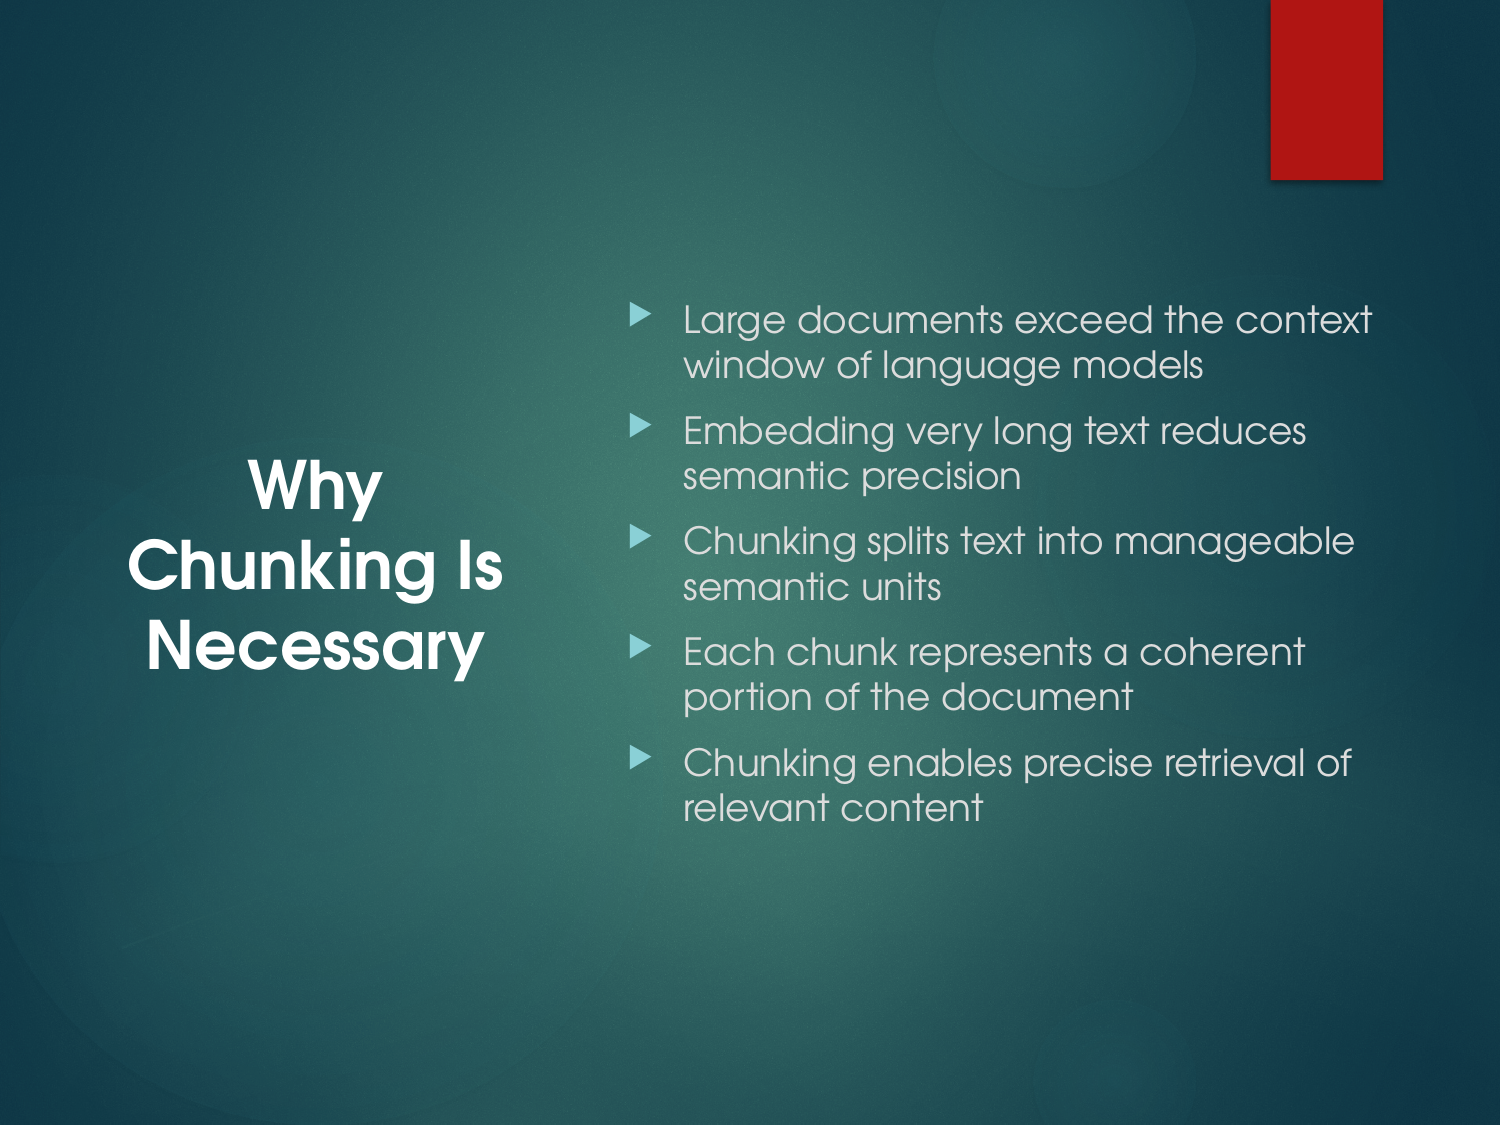

Large documents exceed the context window of language models
Embedding very long text reduces semantic precision
Chunking splits text into manageable semantic units
Each chunk represents a coherent portion of the document
Chunking enables precise retrieval of relevant content
# Why Chunking Is Necessary